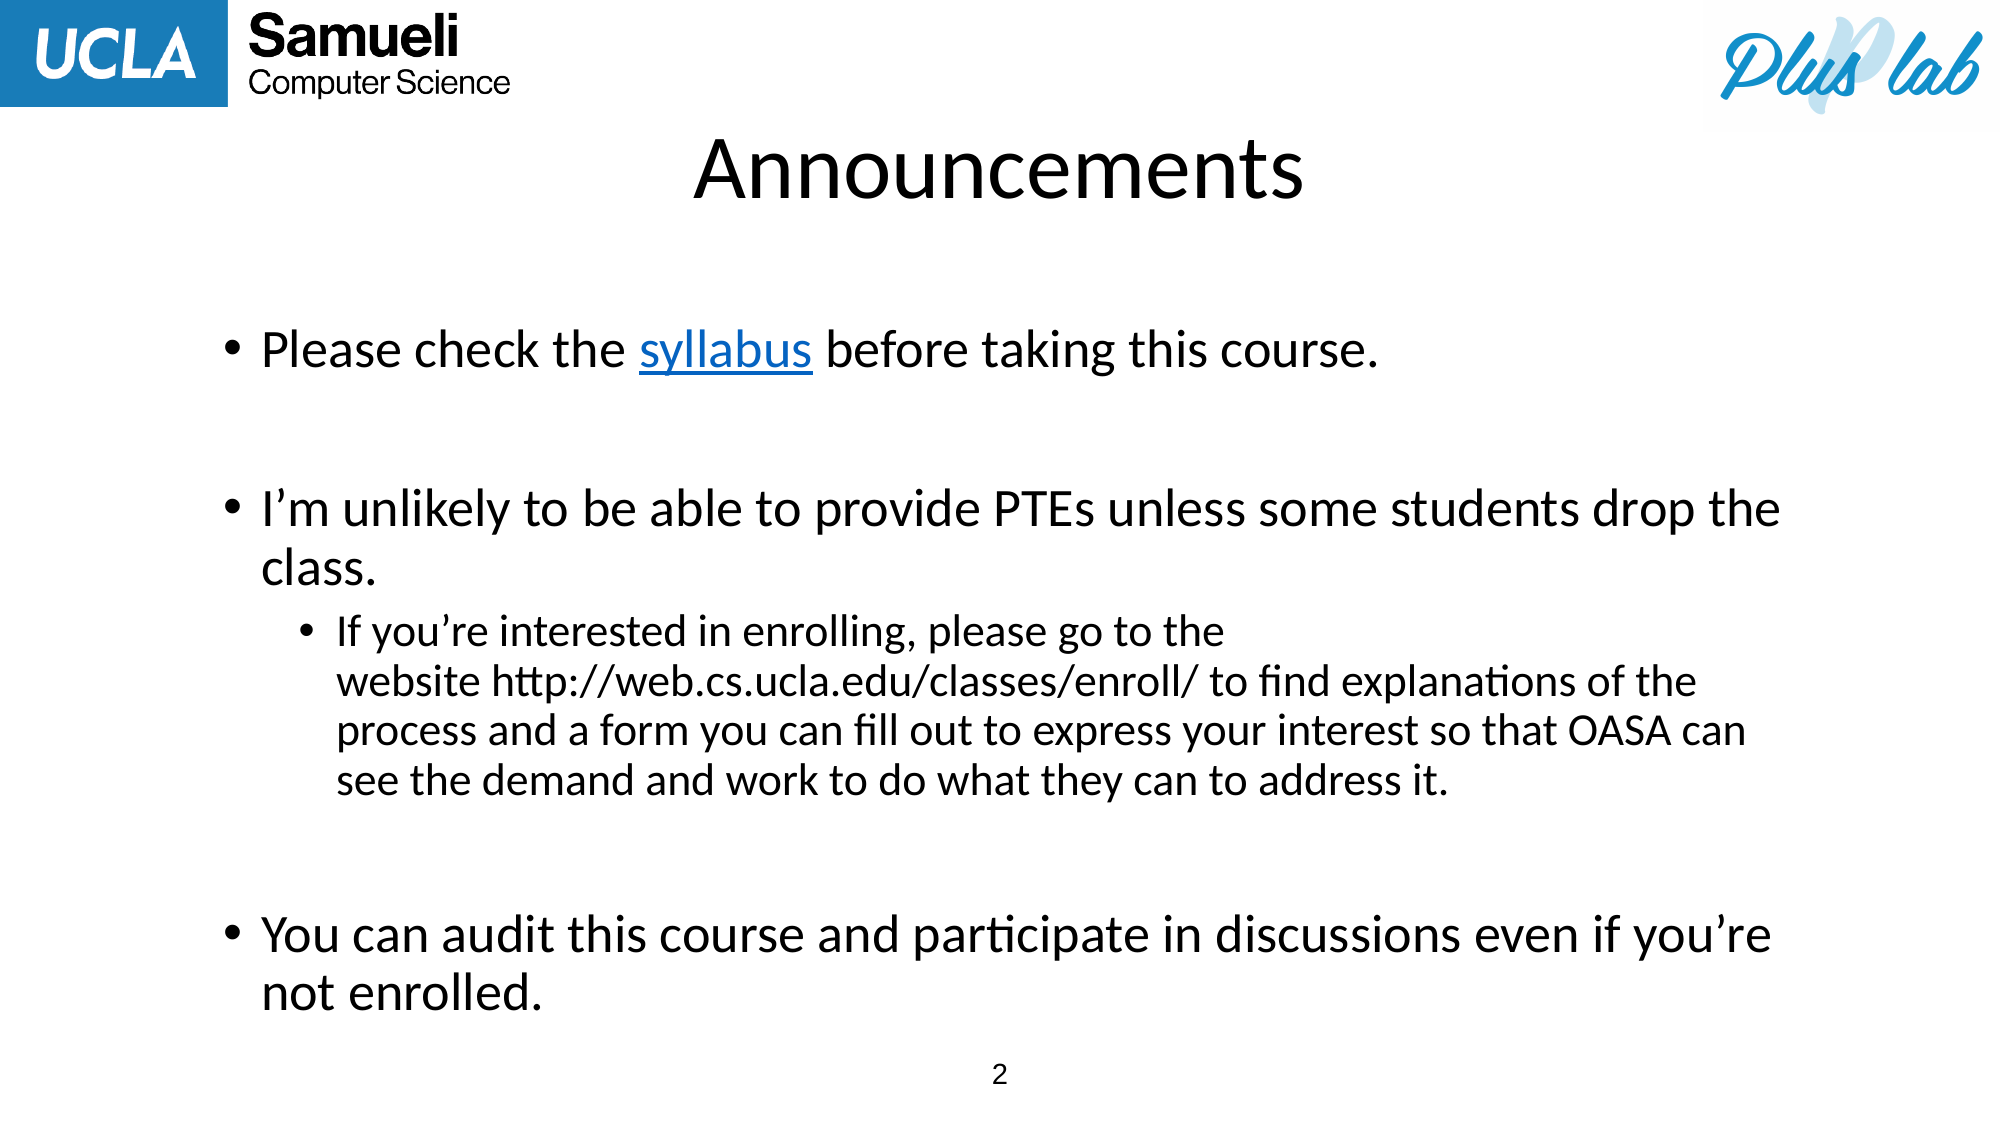

# Announcements
Please check the syllabus before taking this course.

I’m unlikely to be able to provide PTEs unless some students drop the class.
If you’re interested in enrolling, please go to the website http://web.cs.ucla.edu/classes/enroll/ to find explanations of the process and a form you can fill out to express your interest so that OASA can see the demand and work to do what they can to address it.

You can audit this course and participate in discussions even if you’re not enrolled.
2